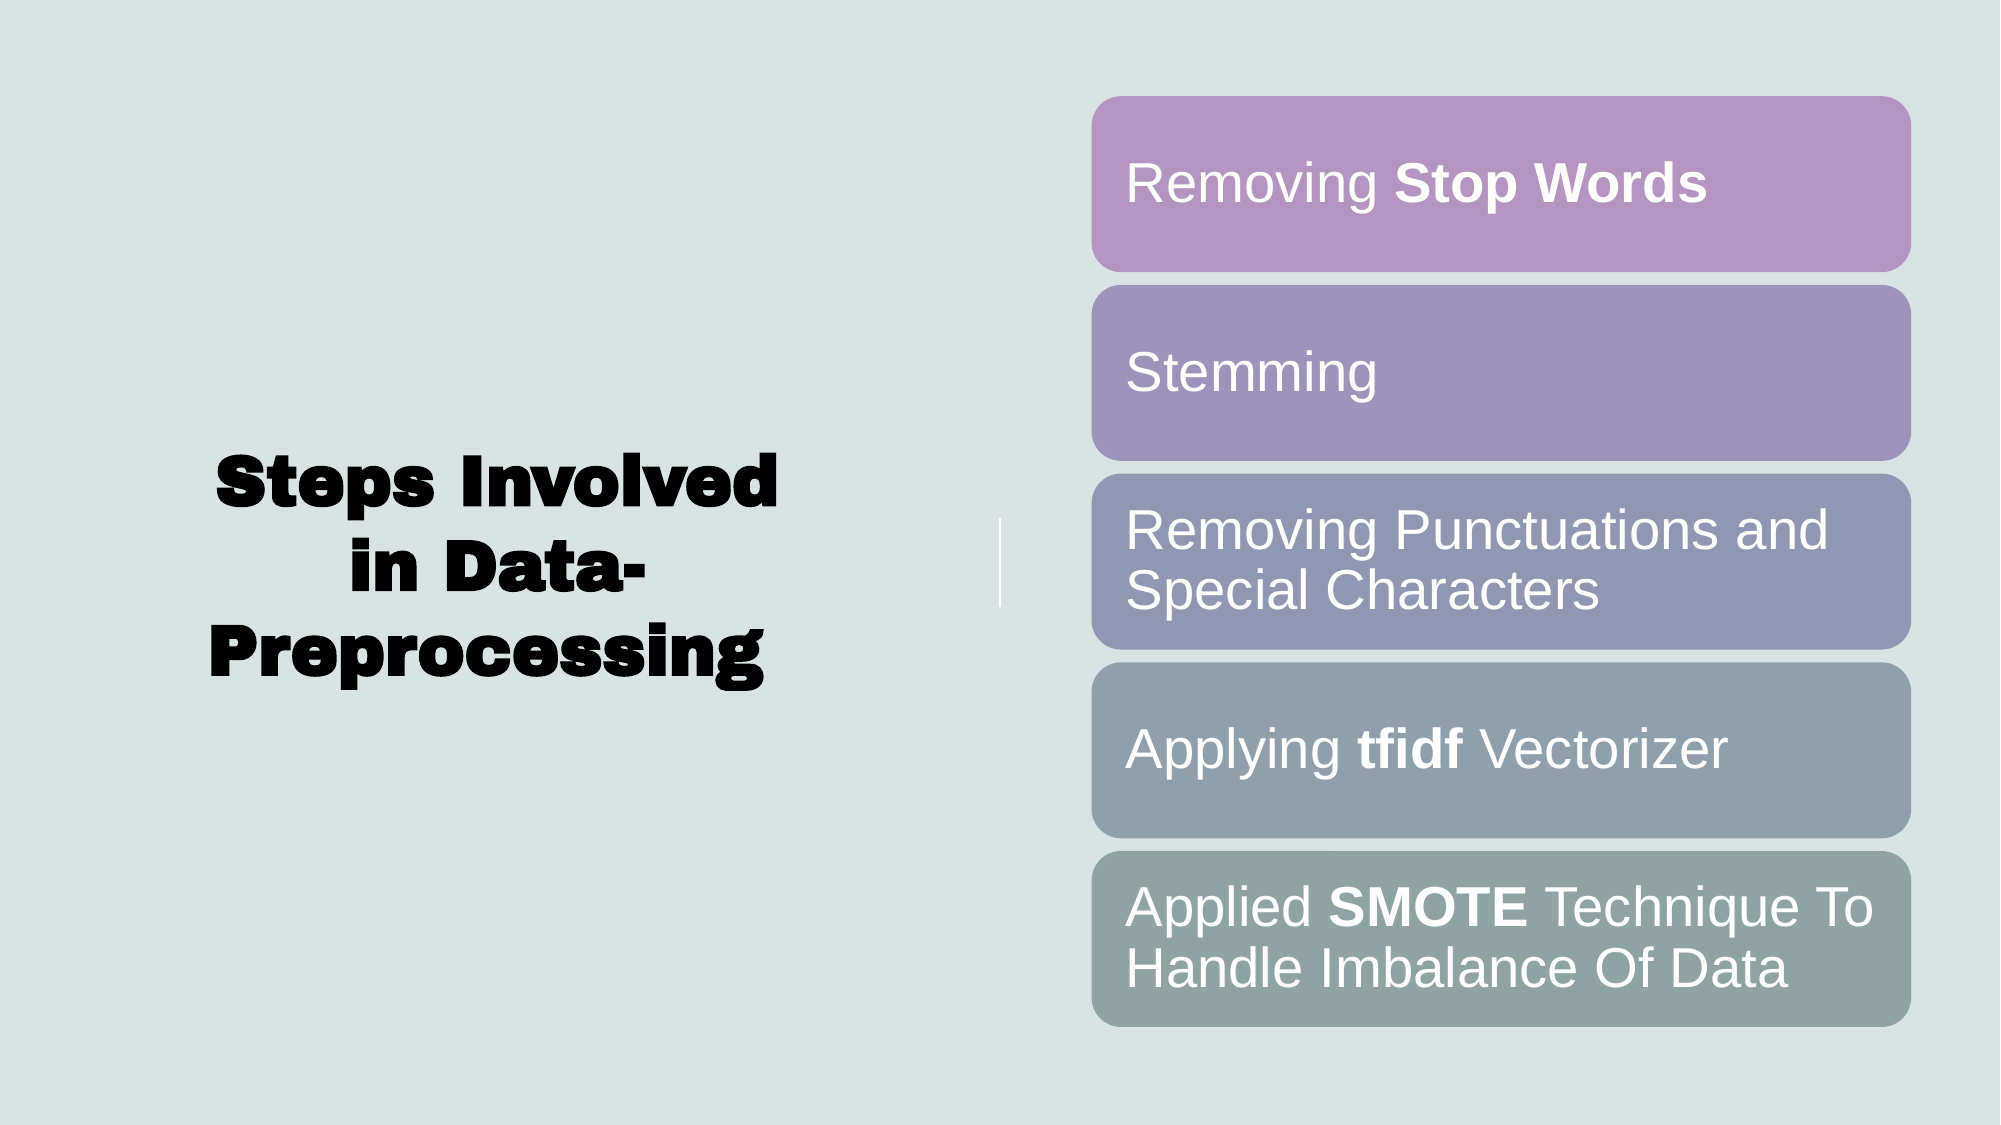

Removing Stop Words
Stemming
Removing Punctuations and Special Characters
Applying tfidf Vectorizer
Applied SMOTE Technique To Handle Imbalance Of Data
# Steps Involved in Data-Preprocessing